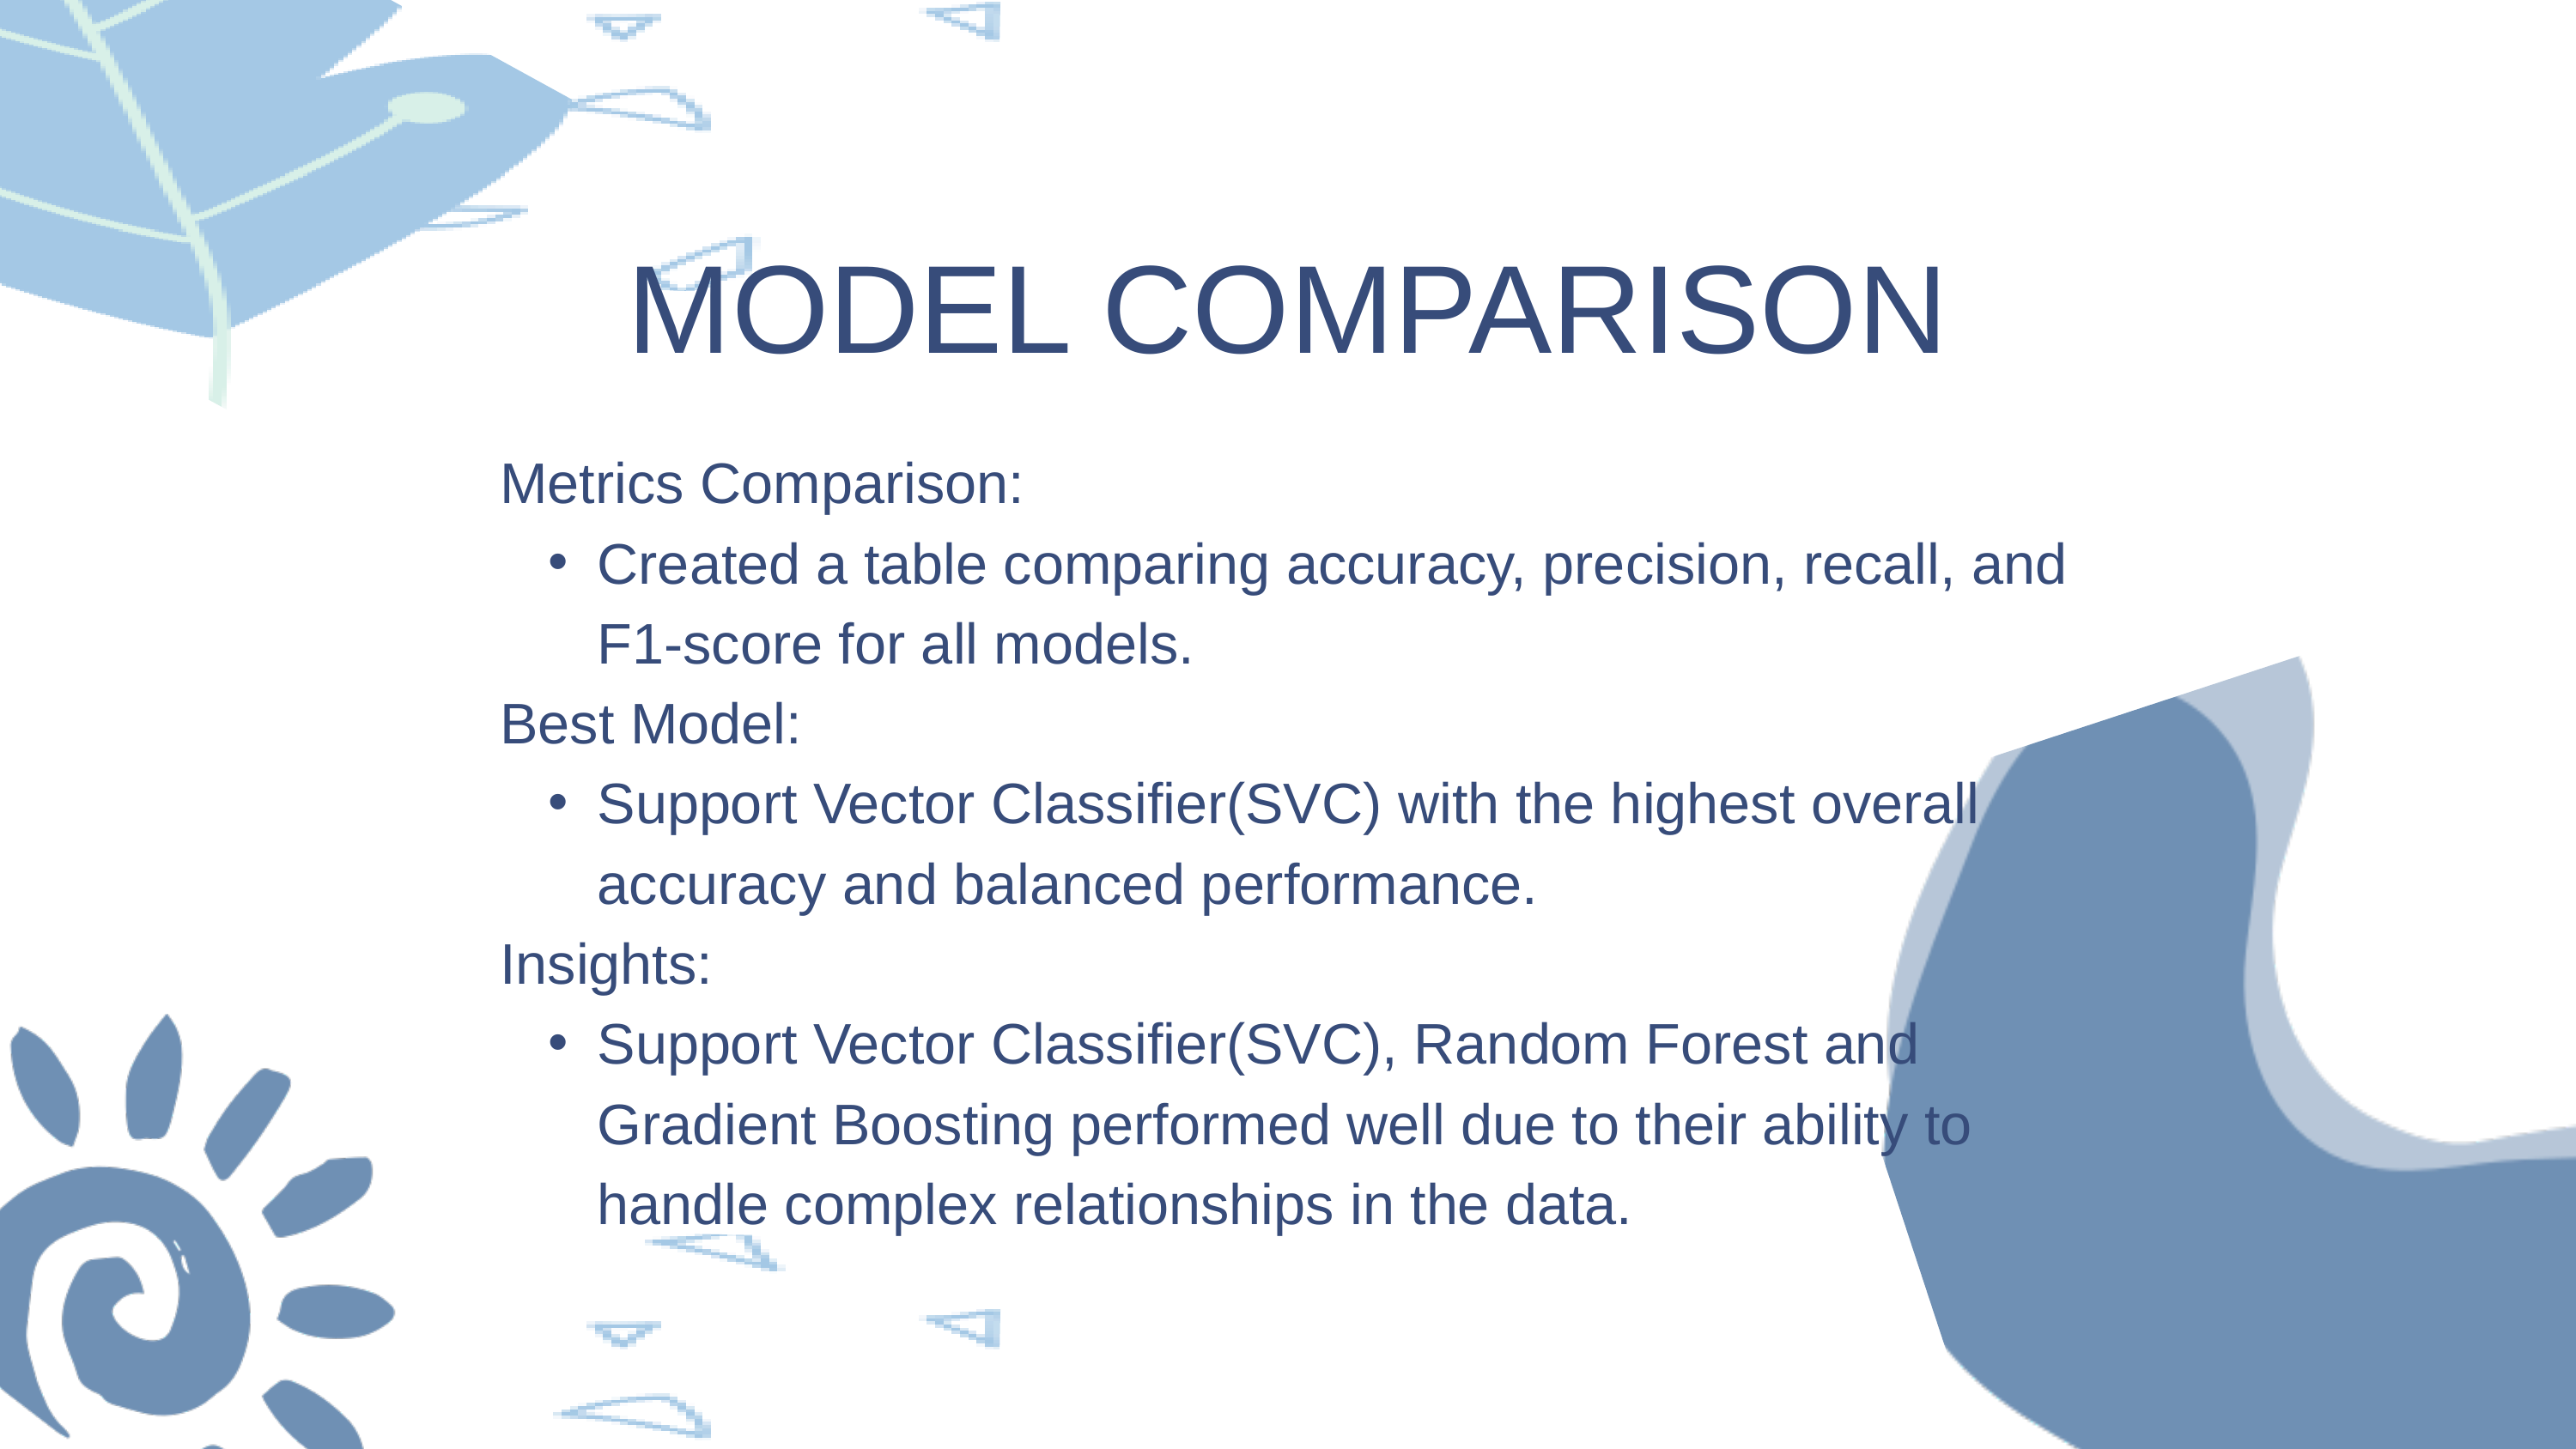

MODEL COMPARISON
Metrics Comparison:
Created a table comparing accuracy, precision, recall, and F1-score for all models.
Best Model:
Support Vector Classifier(SVC) with the highest overall accuracy and balanced performance.
Insights:
Support Vector Classifier(SVC), Random Forest and Gradient Boosting performed well due to their ability to handle complex relationships in the data.